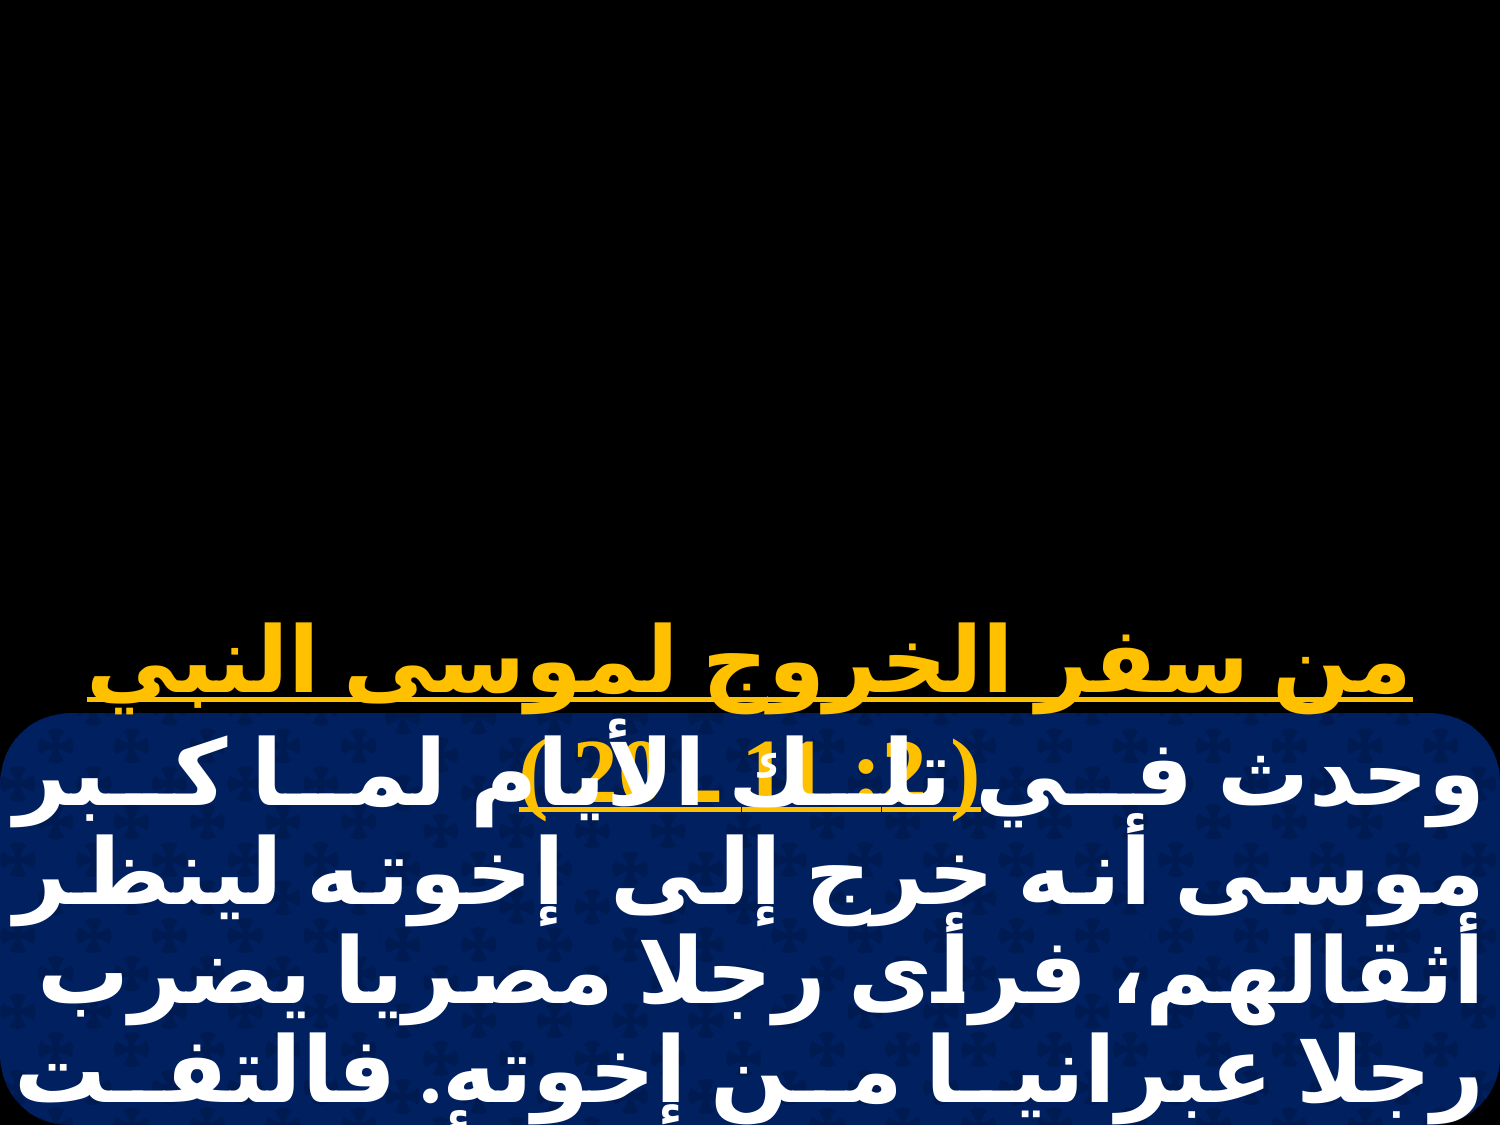

# نبوات 2 الاربعاء
من سفر الخروج لموسى النبي ( 2: 11 ـ 20 )
وحدث في تلك الأيام لما كبر موسى أنه خرج إلى  إخوته لينظر أثقالهم، فرأى رجلا مصريا يضرب  رجلا عبرانيا من إخوته. فالتفت إلى هنا وهناك فلم  ير أحدا فقتل المصري وطمره في الرمل. ثم خرج